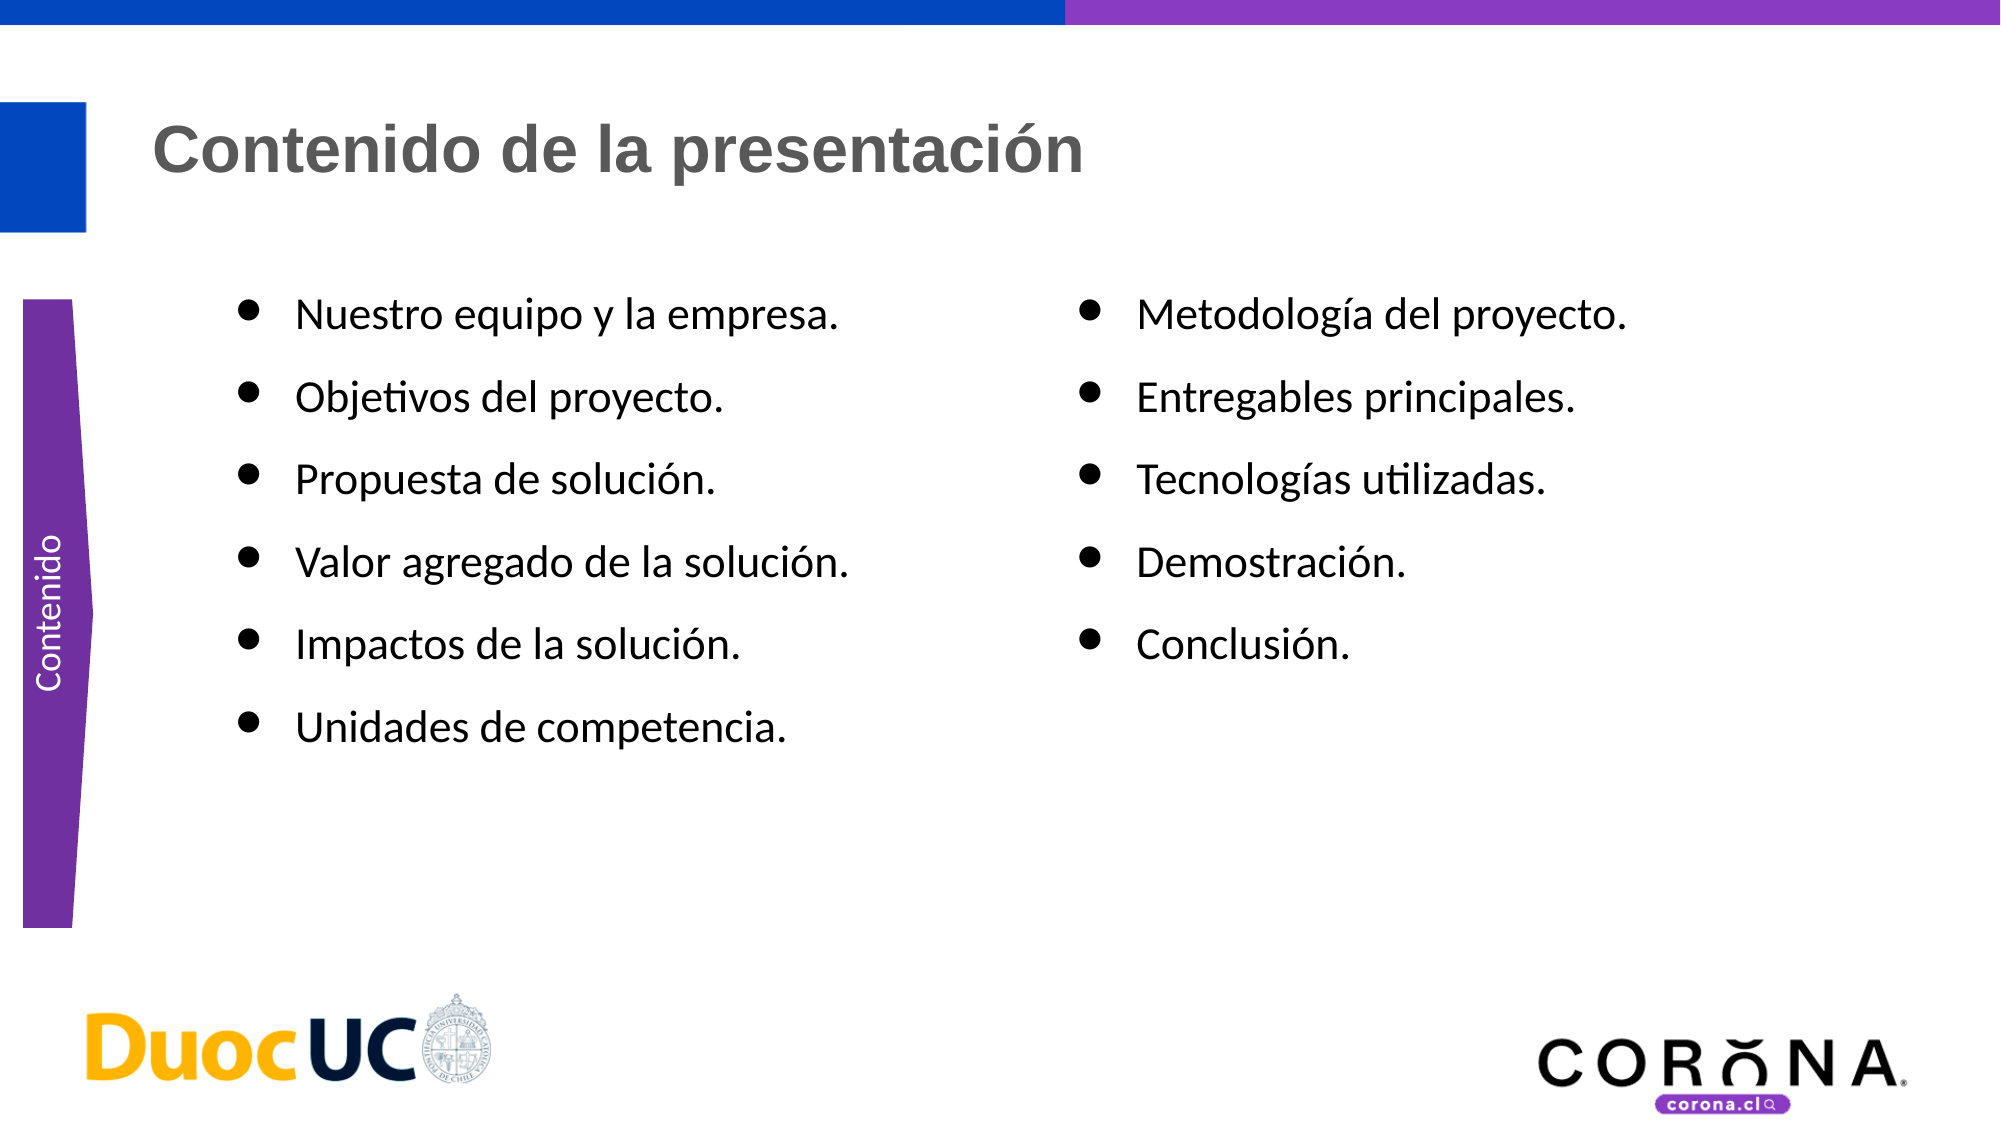

# Contenido de la presentación

Nuestro equipo y la empresa.
Objetivos del proyecto.
Propuesta de solución.
Valor agregado de la solución.
Impactos de la solución.
Unidades de competencia.

Metodología del proyecto.
Entregables principales.
Tecnologías utilizadas.
Demostración.
Conclusión.

Contenido
Propósito
2